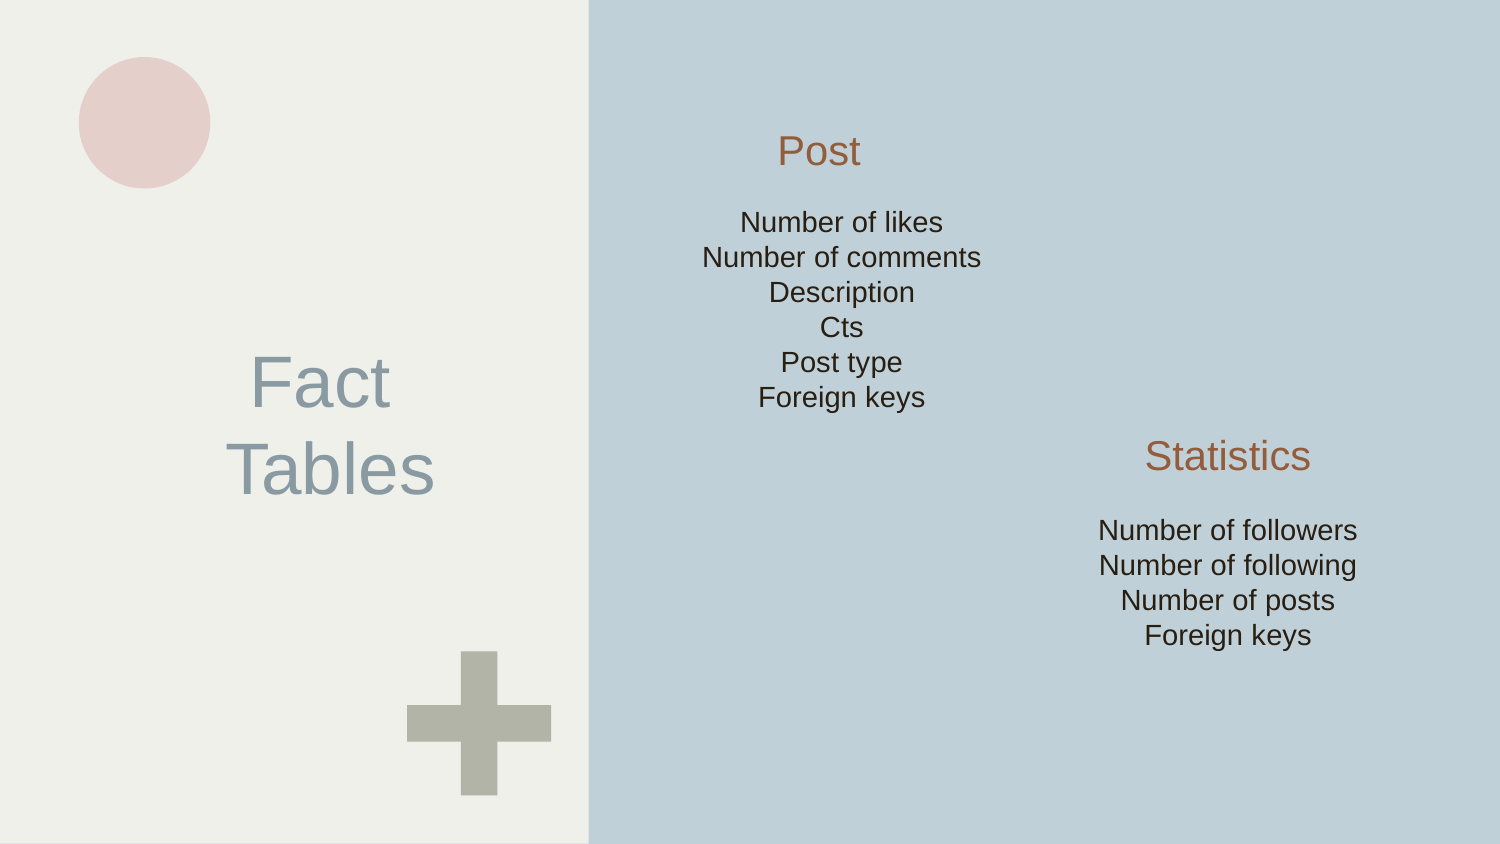

Post
Number of likes
Number of comments
Description
Cts
Post type
Foreign keys

# Fact Tables
Statistics
Number of followers
Number of following
Number of posts
Foreign keys